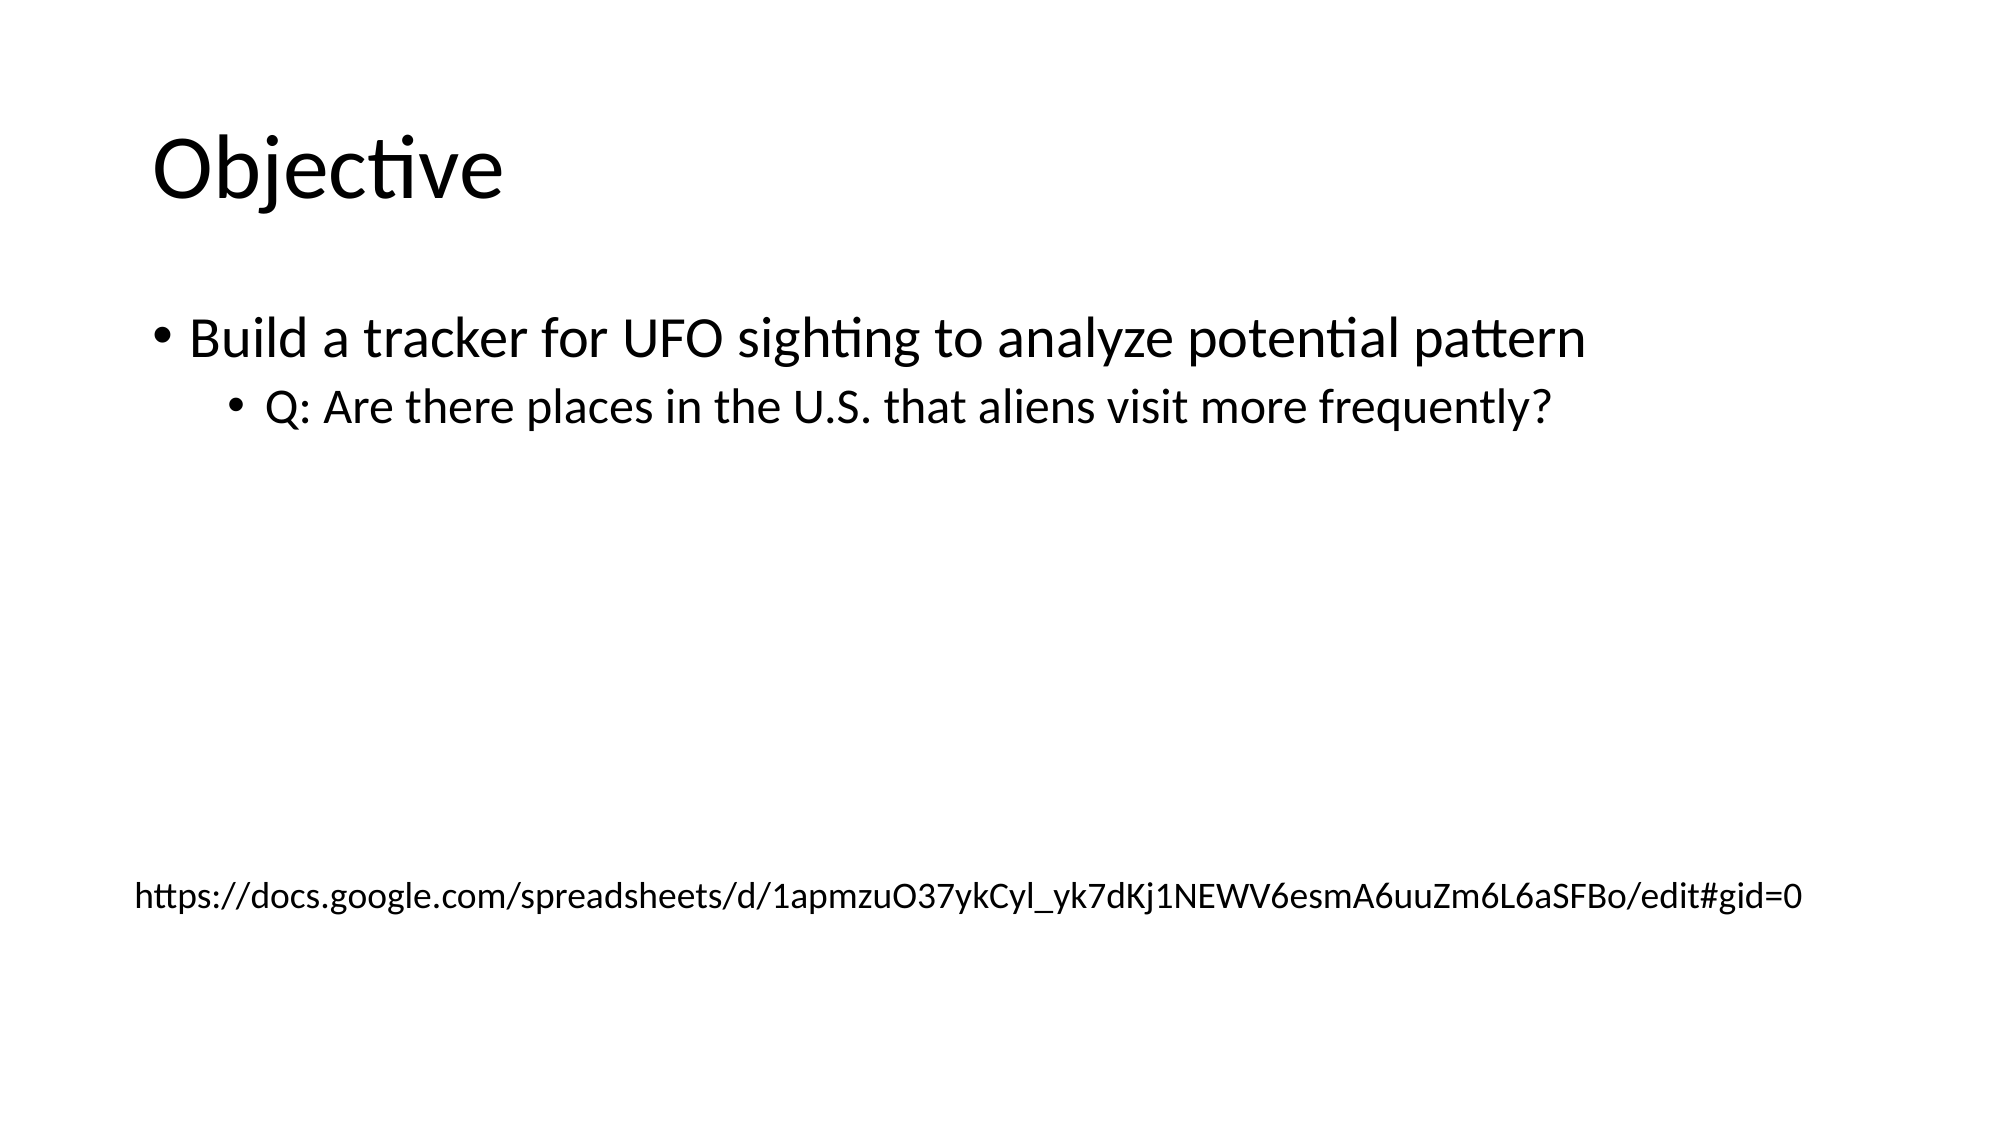

# Objective
Build a tracker for UFO sighting to analyze potential pattern
Q: Are there places in the U.S. that aliens visit more frequently?
https://docs.google.com/spreadsheets/d/1apmzuO37ykCyl_yk7dKj1NEWV6esmA6uuZm6L6aSFBo/edit#gid=0